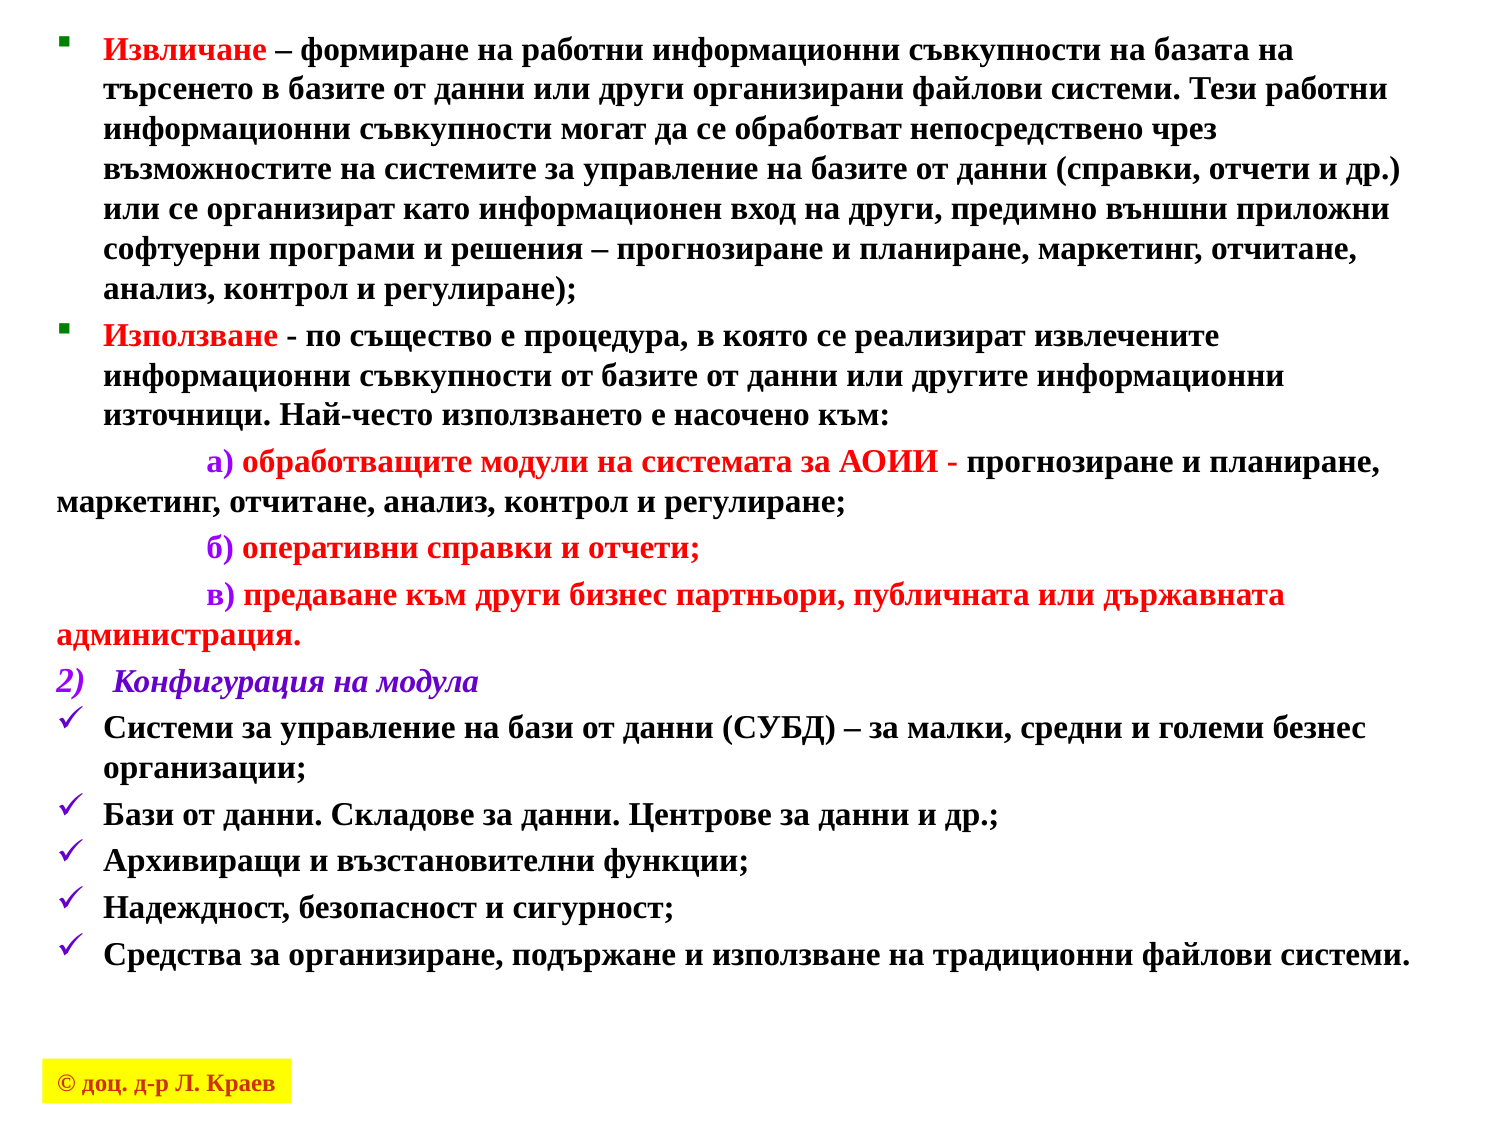

Извличане – формиране на работни информационни съвкупности на базата на търсенето в базите от данни или други организирани файлови системи. Тези работни информационни съвкупности могат да се обработват непосредствено чрез възможностите на системите за управление на базите от данни (справки, отчети и др.) или се организират като информационен вход на други, предимно външни приложни софтуерни програми и решения – прогнозиране и планиране, маркетинг, отчитане, анализ, контрол и регулиране);
Използване - по същество е процедура, в която се реализират извлечените информационни съвкупности от базите от данни или другите информационни източници. Най-често използването е насочено към:
	а) обработващите модули на системата за АОИИ - прогнозиране и планиране, маркетинг, отчитане, анализ, контрол и регулиране;
	б) оперативни справки и отчети;
	в) предаване към други бизнес партньори, публичната или държавната администрация.
Конфигурация на модула
Системи за управление на бази от данни (СУБД) – за малки, средни и големи безнес организации;
Бази от данни. Складове за данни. Центрове за данни и др.;
Архивиращи и възстановителни функции;
Надеждност, безопасност и сигурност;
Средства за организиране, подържане и използване на традиционни файлови системи.

© доц. д-р Л. Краев